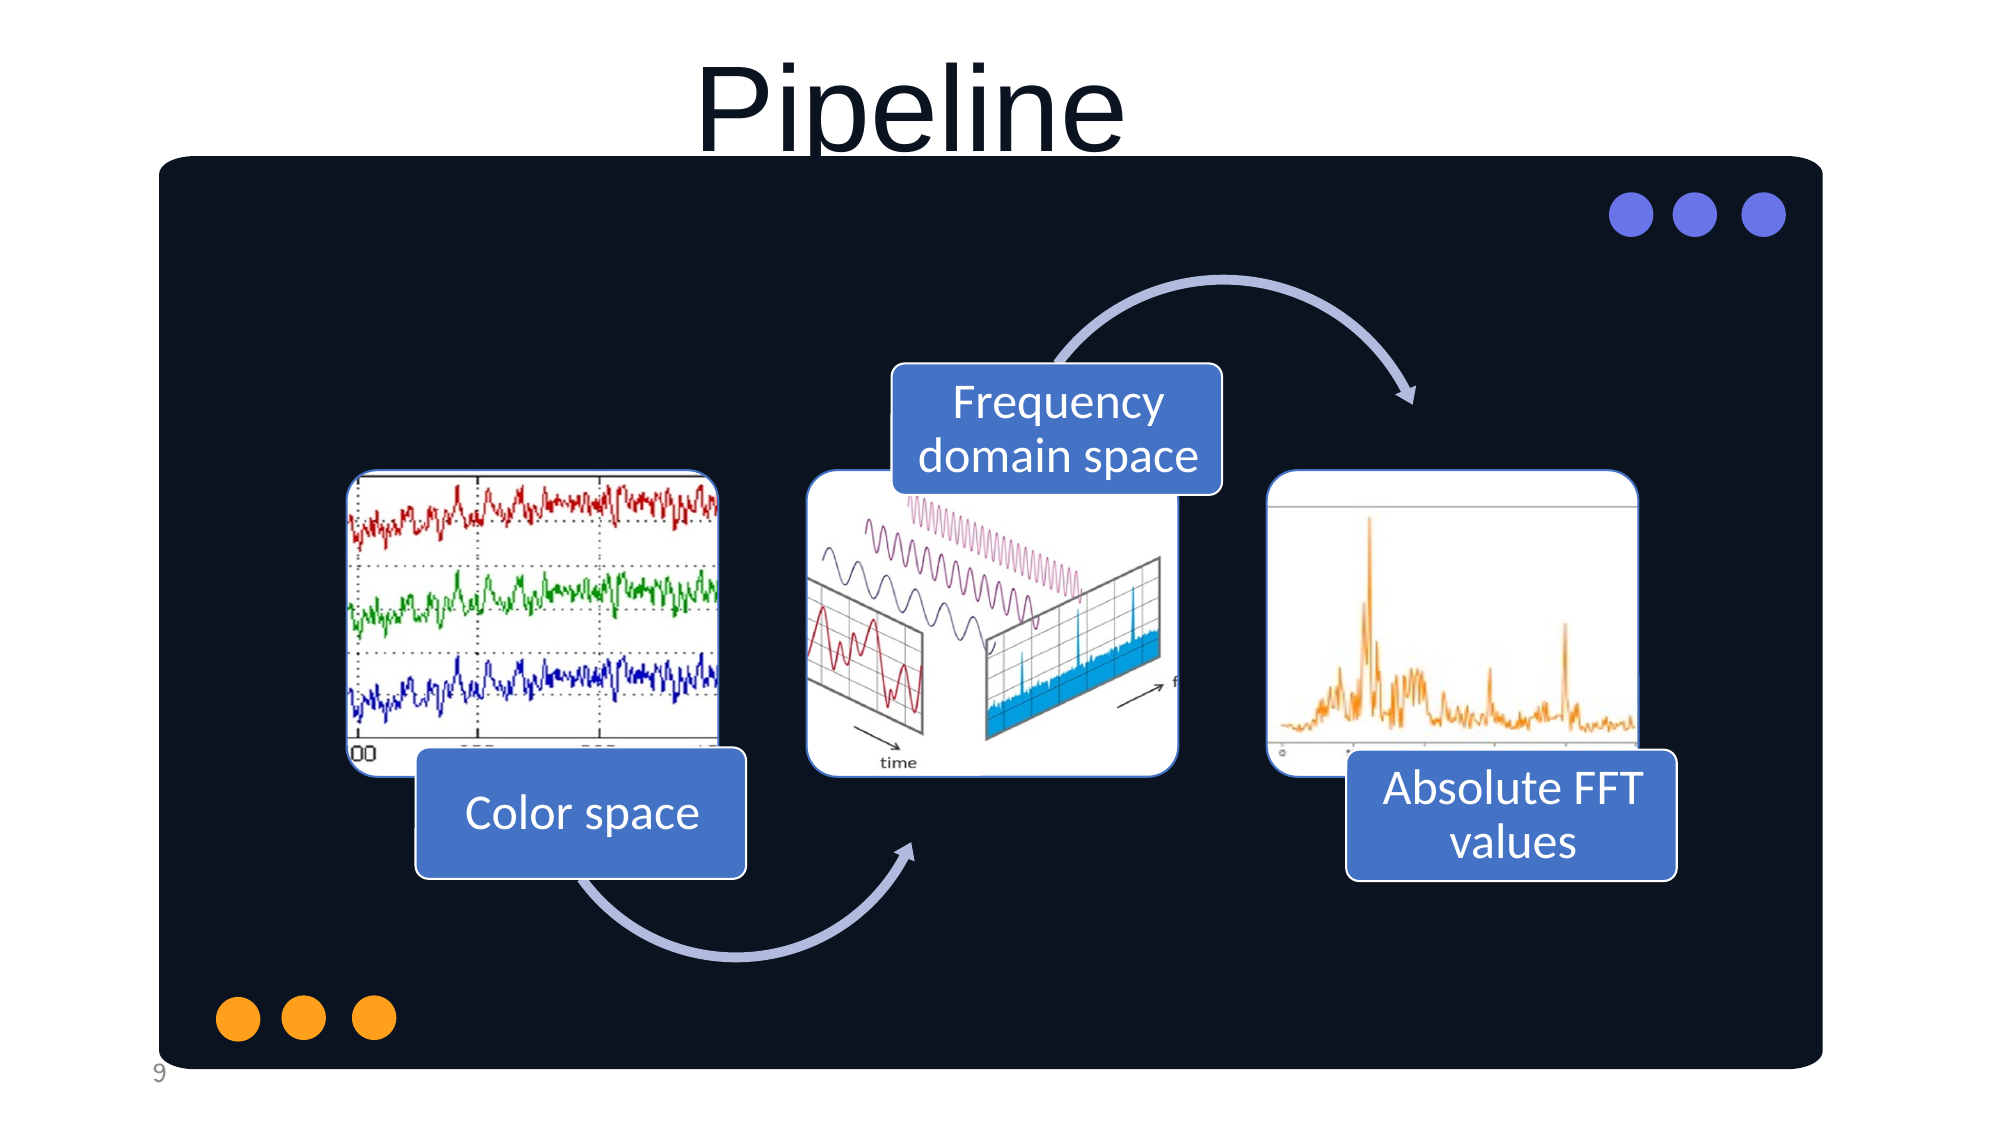

Pipeline

Color space

Frequency domain space

Absolute FFT values

9